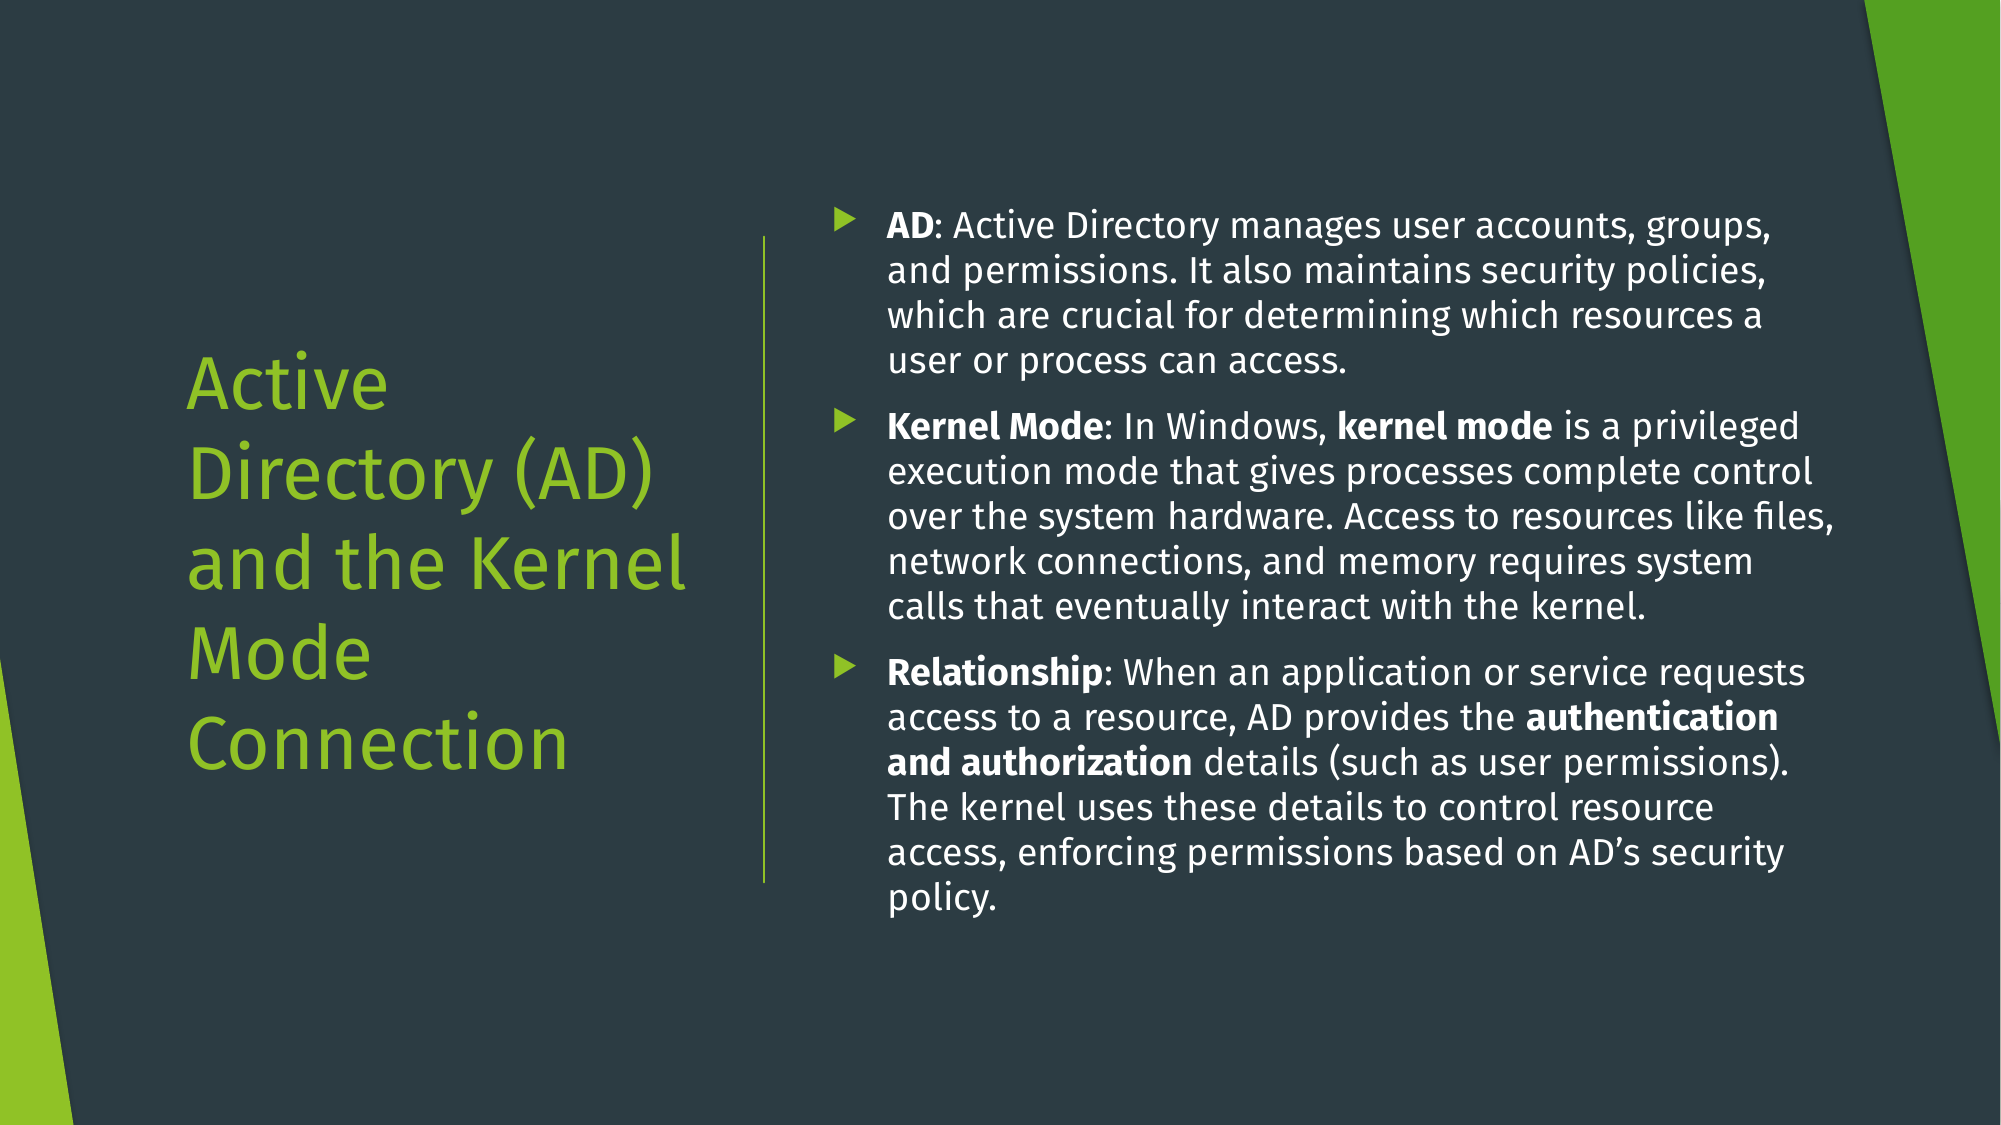

AD: Active Directory manages user accounts, groups, and permissions. It also maintains security policies, which are crucial for determining which resources a user or process can access.
Kernel Mode: In Windows, kernel mode is a privileged execution mode that gives processes complete control over the system hardware. Access to resources like files, network connections, and memory requires system calls that eventually interact with the kernel.
Relationship: When an application or service requests access to a resource, AD provides the authentication and authorization details (such as user permissions). The kernel uses these details to control resource access, enforcing permissions based on AD’s security policy.
# Active Directory (AD) and the Kernel Mode Connection

@soheilsec
54